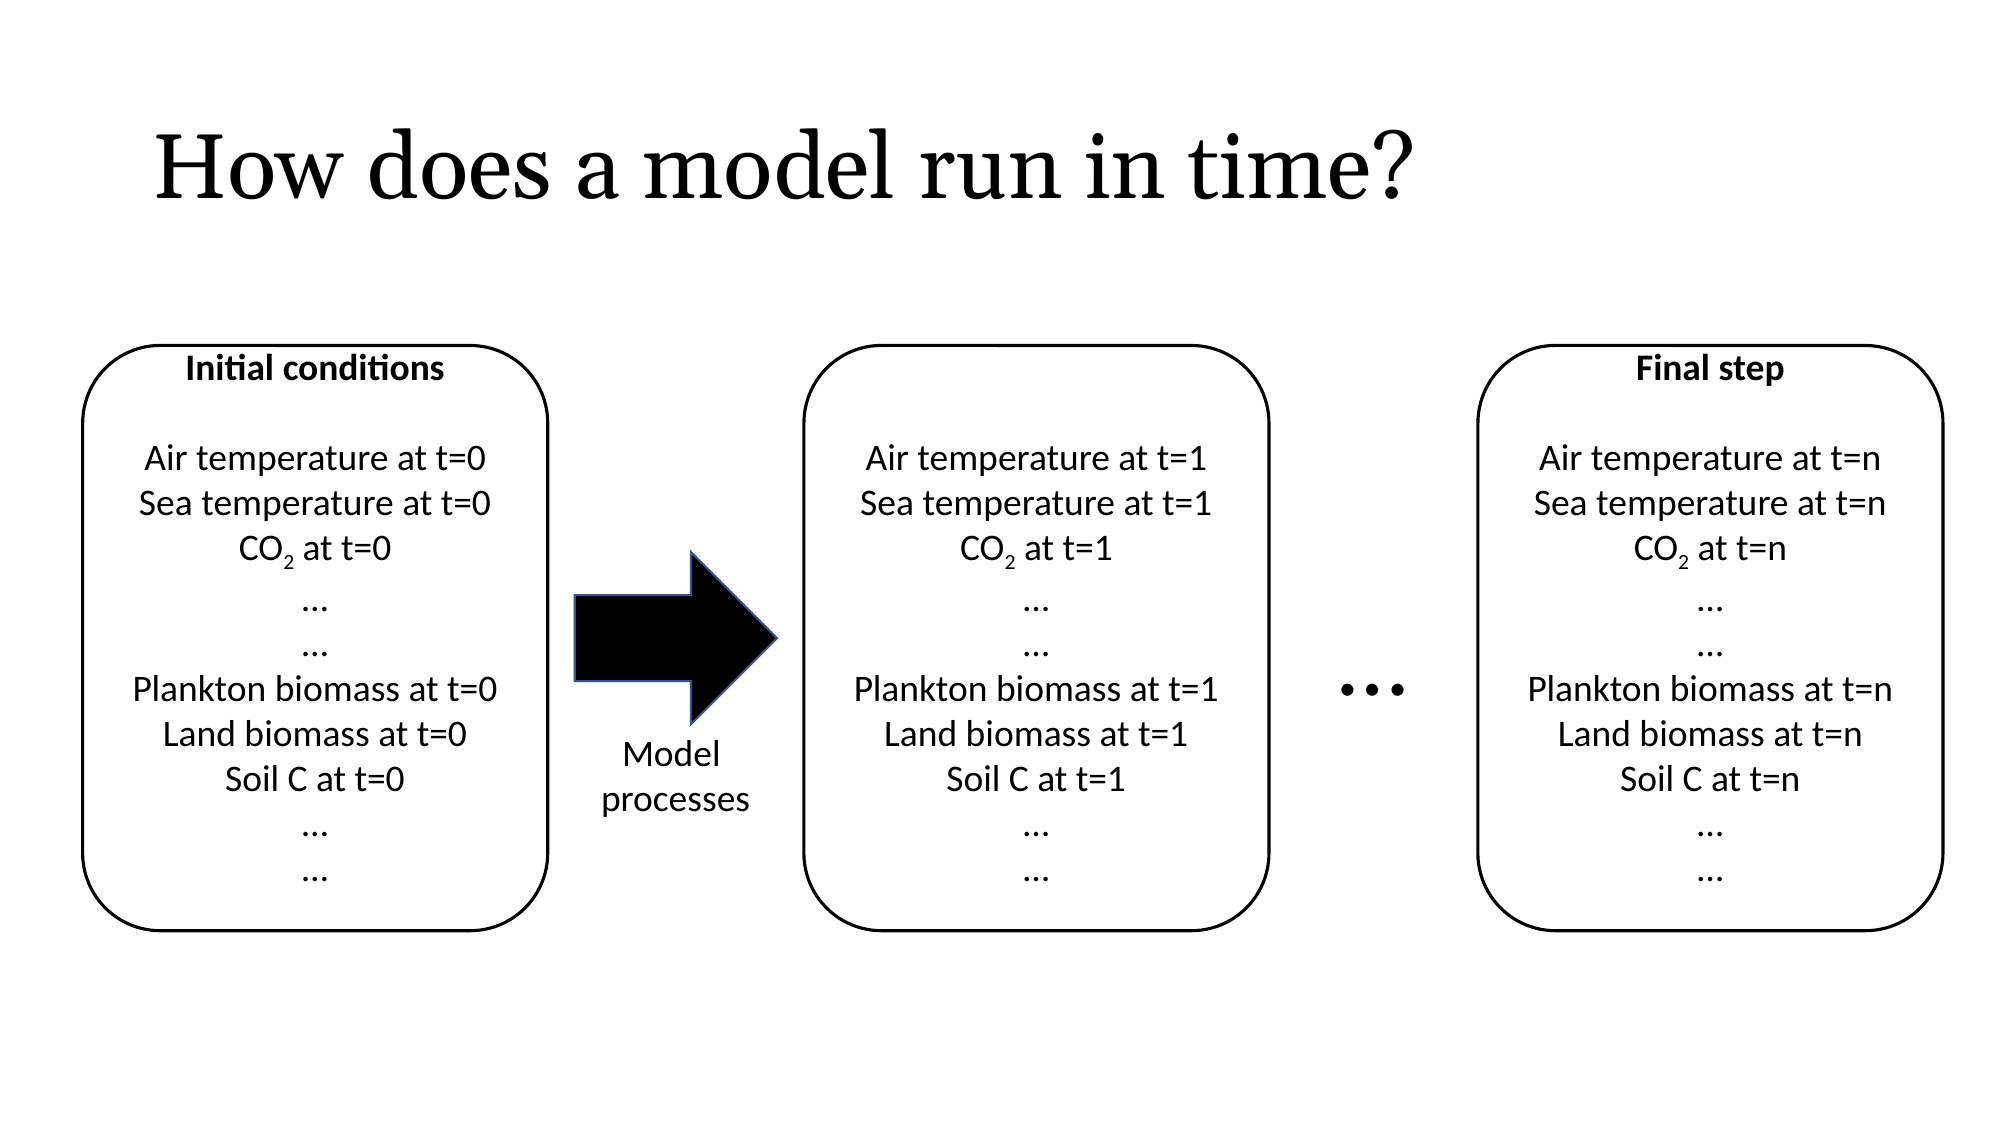

# How does a model run in time?
Initial conditions

Air temperature at t=0
Sea temperature at t=0
CO2 at t=0
…
…
Plankton biomass at t=0
Land biomass at t=0
Soil C at t=0
…
…

Air temperature at t=1
Sea temperature at t=1
CO2 at t=1
…
…
Plankton biomass at t=1
Land biomass at t=1
Soil C at t=1
…
…

Final step

Air temperature at t=n
Sea temperature at t=n
CO2 at t=n
…
…
Plankton biomass at t=n
Land biomass at t=n
Soil C at t=n
…
…

…
Model
processes